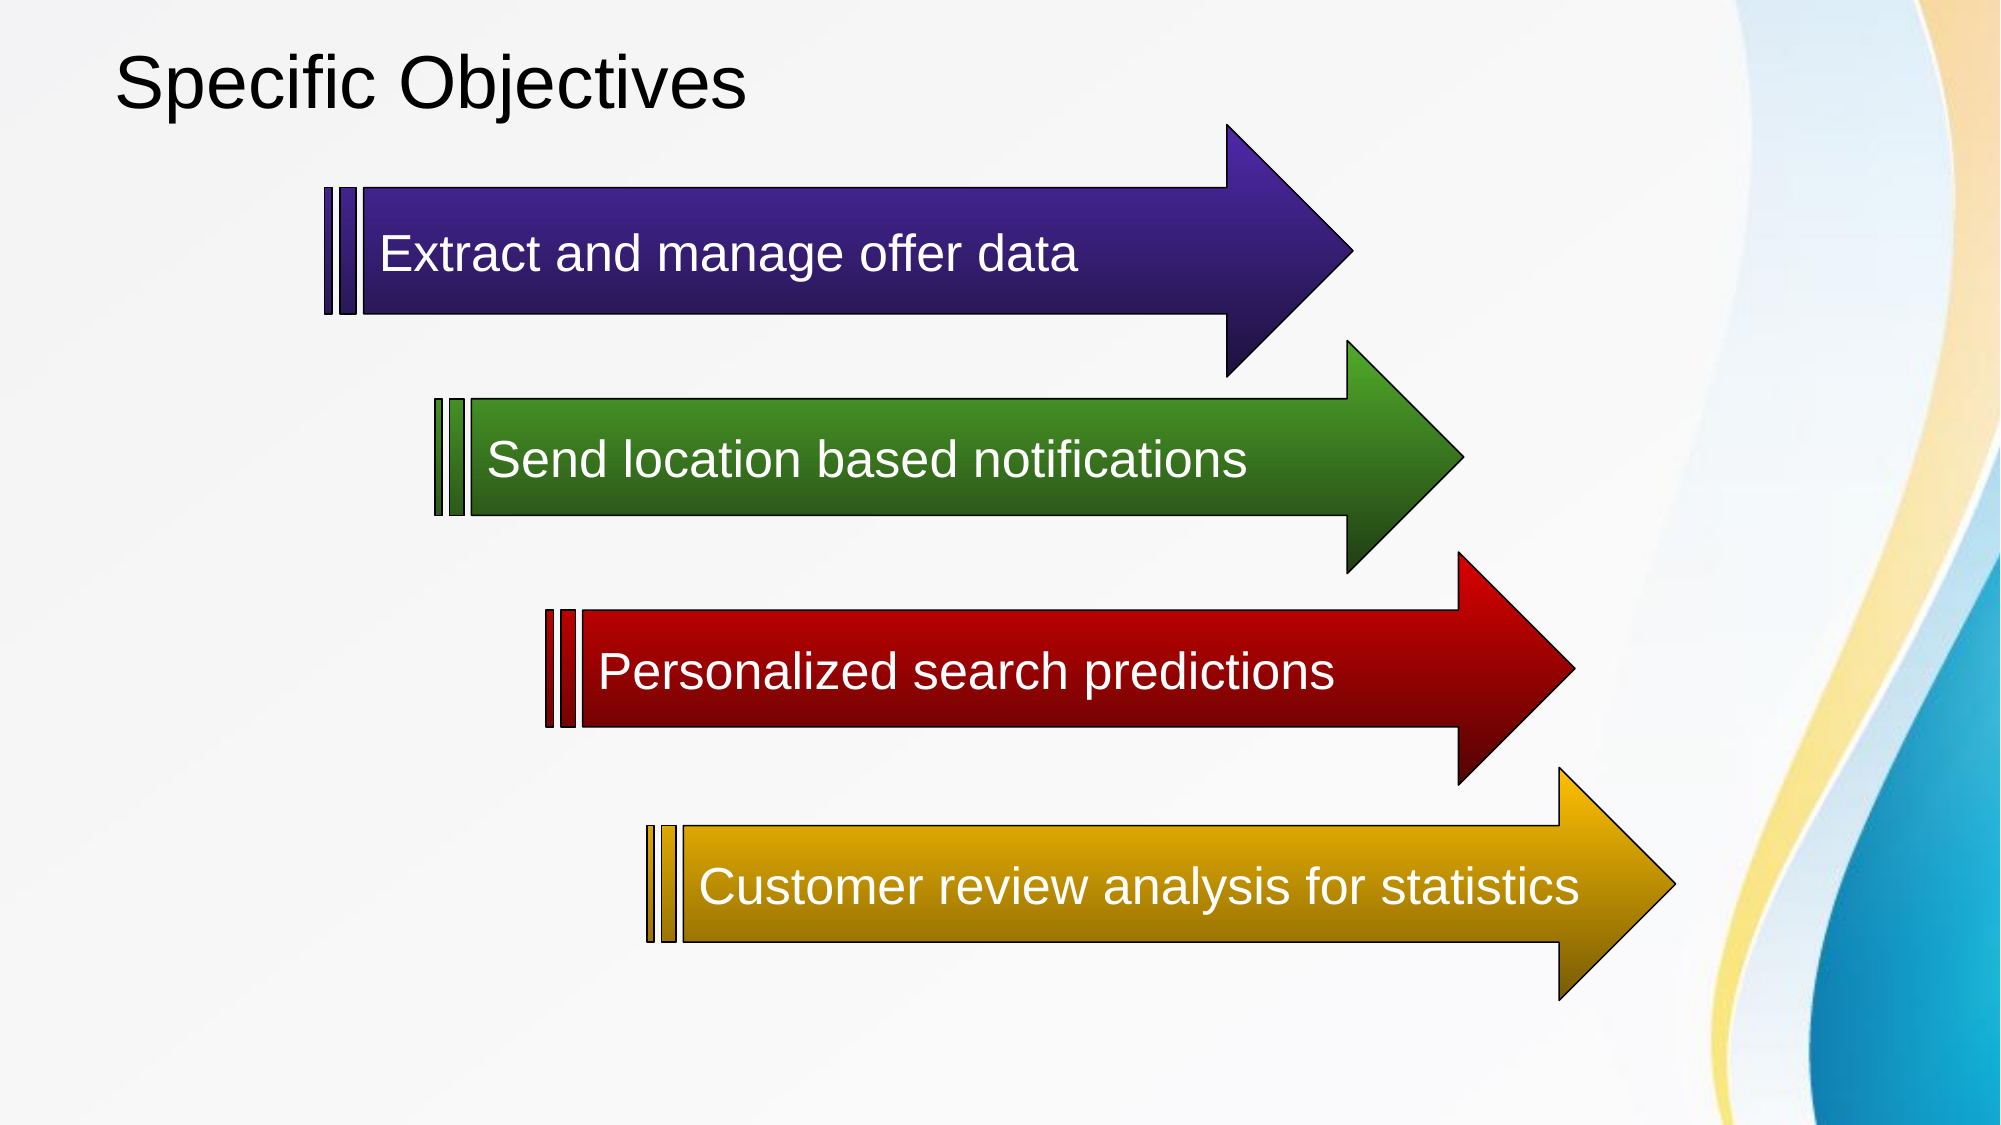

# Specific Objectives
Extract and manage offer data
Send location based notifications
Personalized search predictions
Customer review analysis for statistics